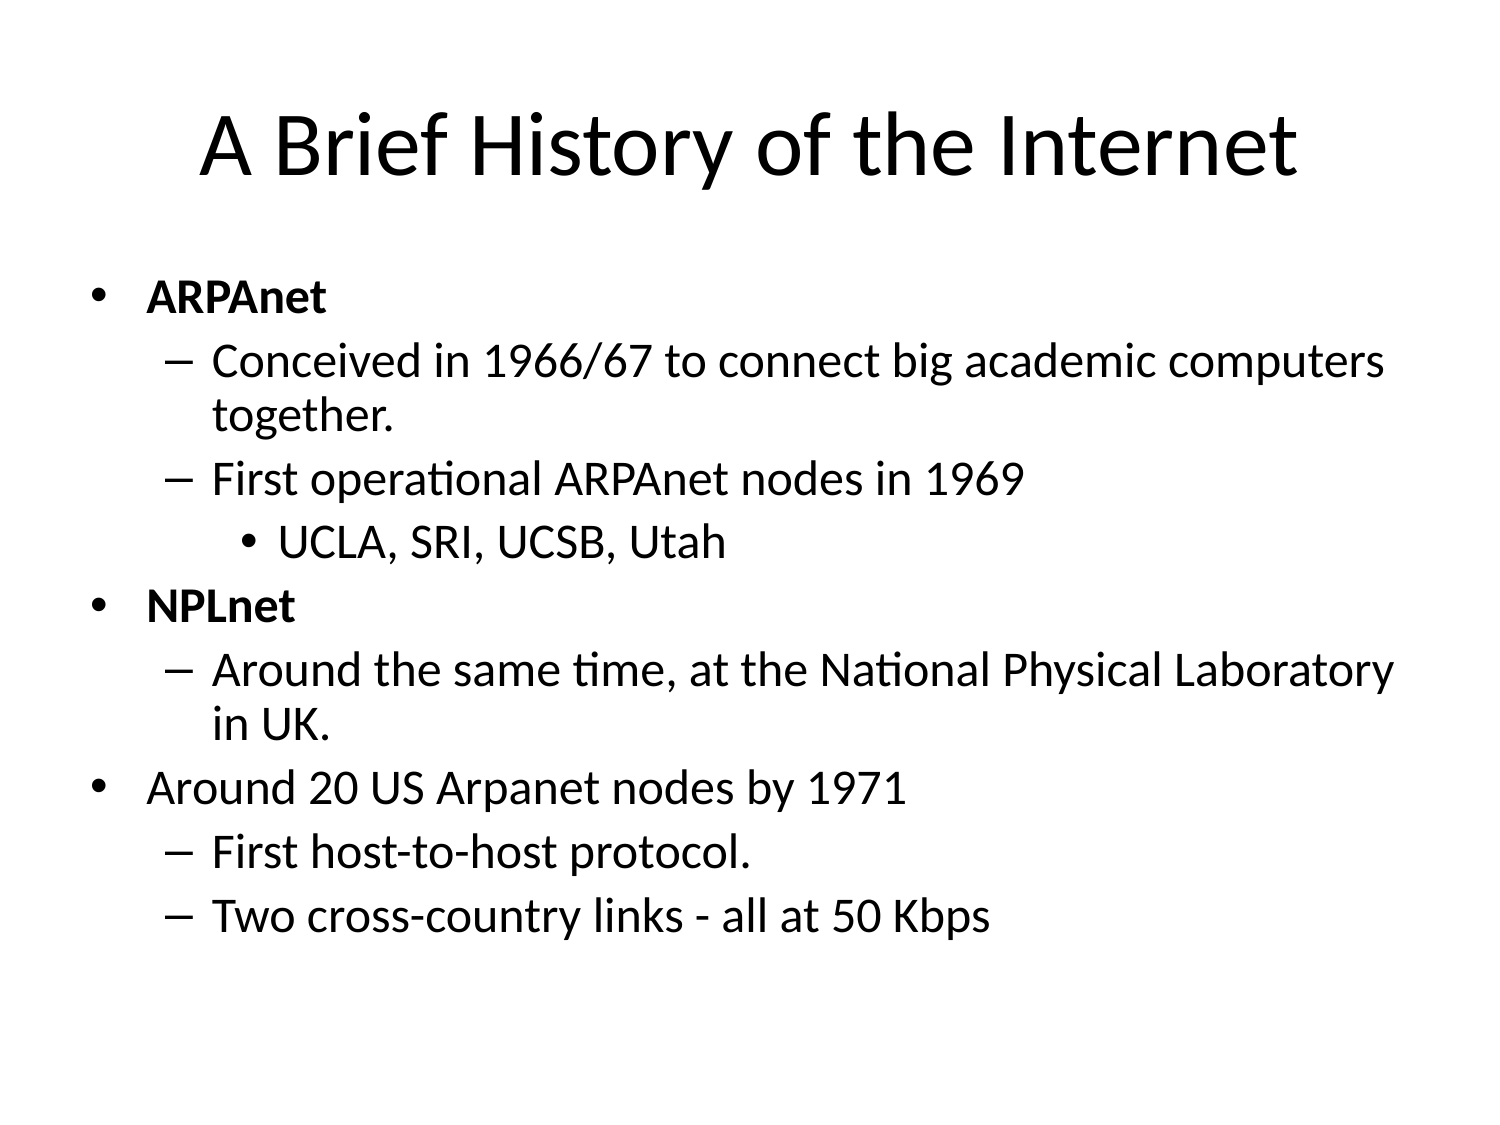

# A Brief History of the Internet
ARPAnet
Conceived in 1966/67 to connect big academic computers together.
First operational ARPAnet nodes in 1969
UCLA, SRI, UCSB, Utah
NPLnet
Around the same time, at the National Physical Laboratory in UK.
Around 20 US Arpanet nodes by 1971
First host-to-host protocol.
Two cross-country links - all at 50 Kbps